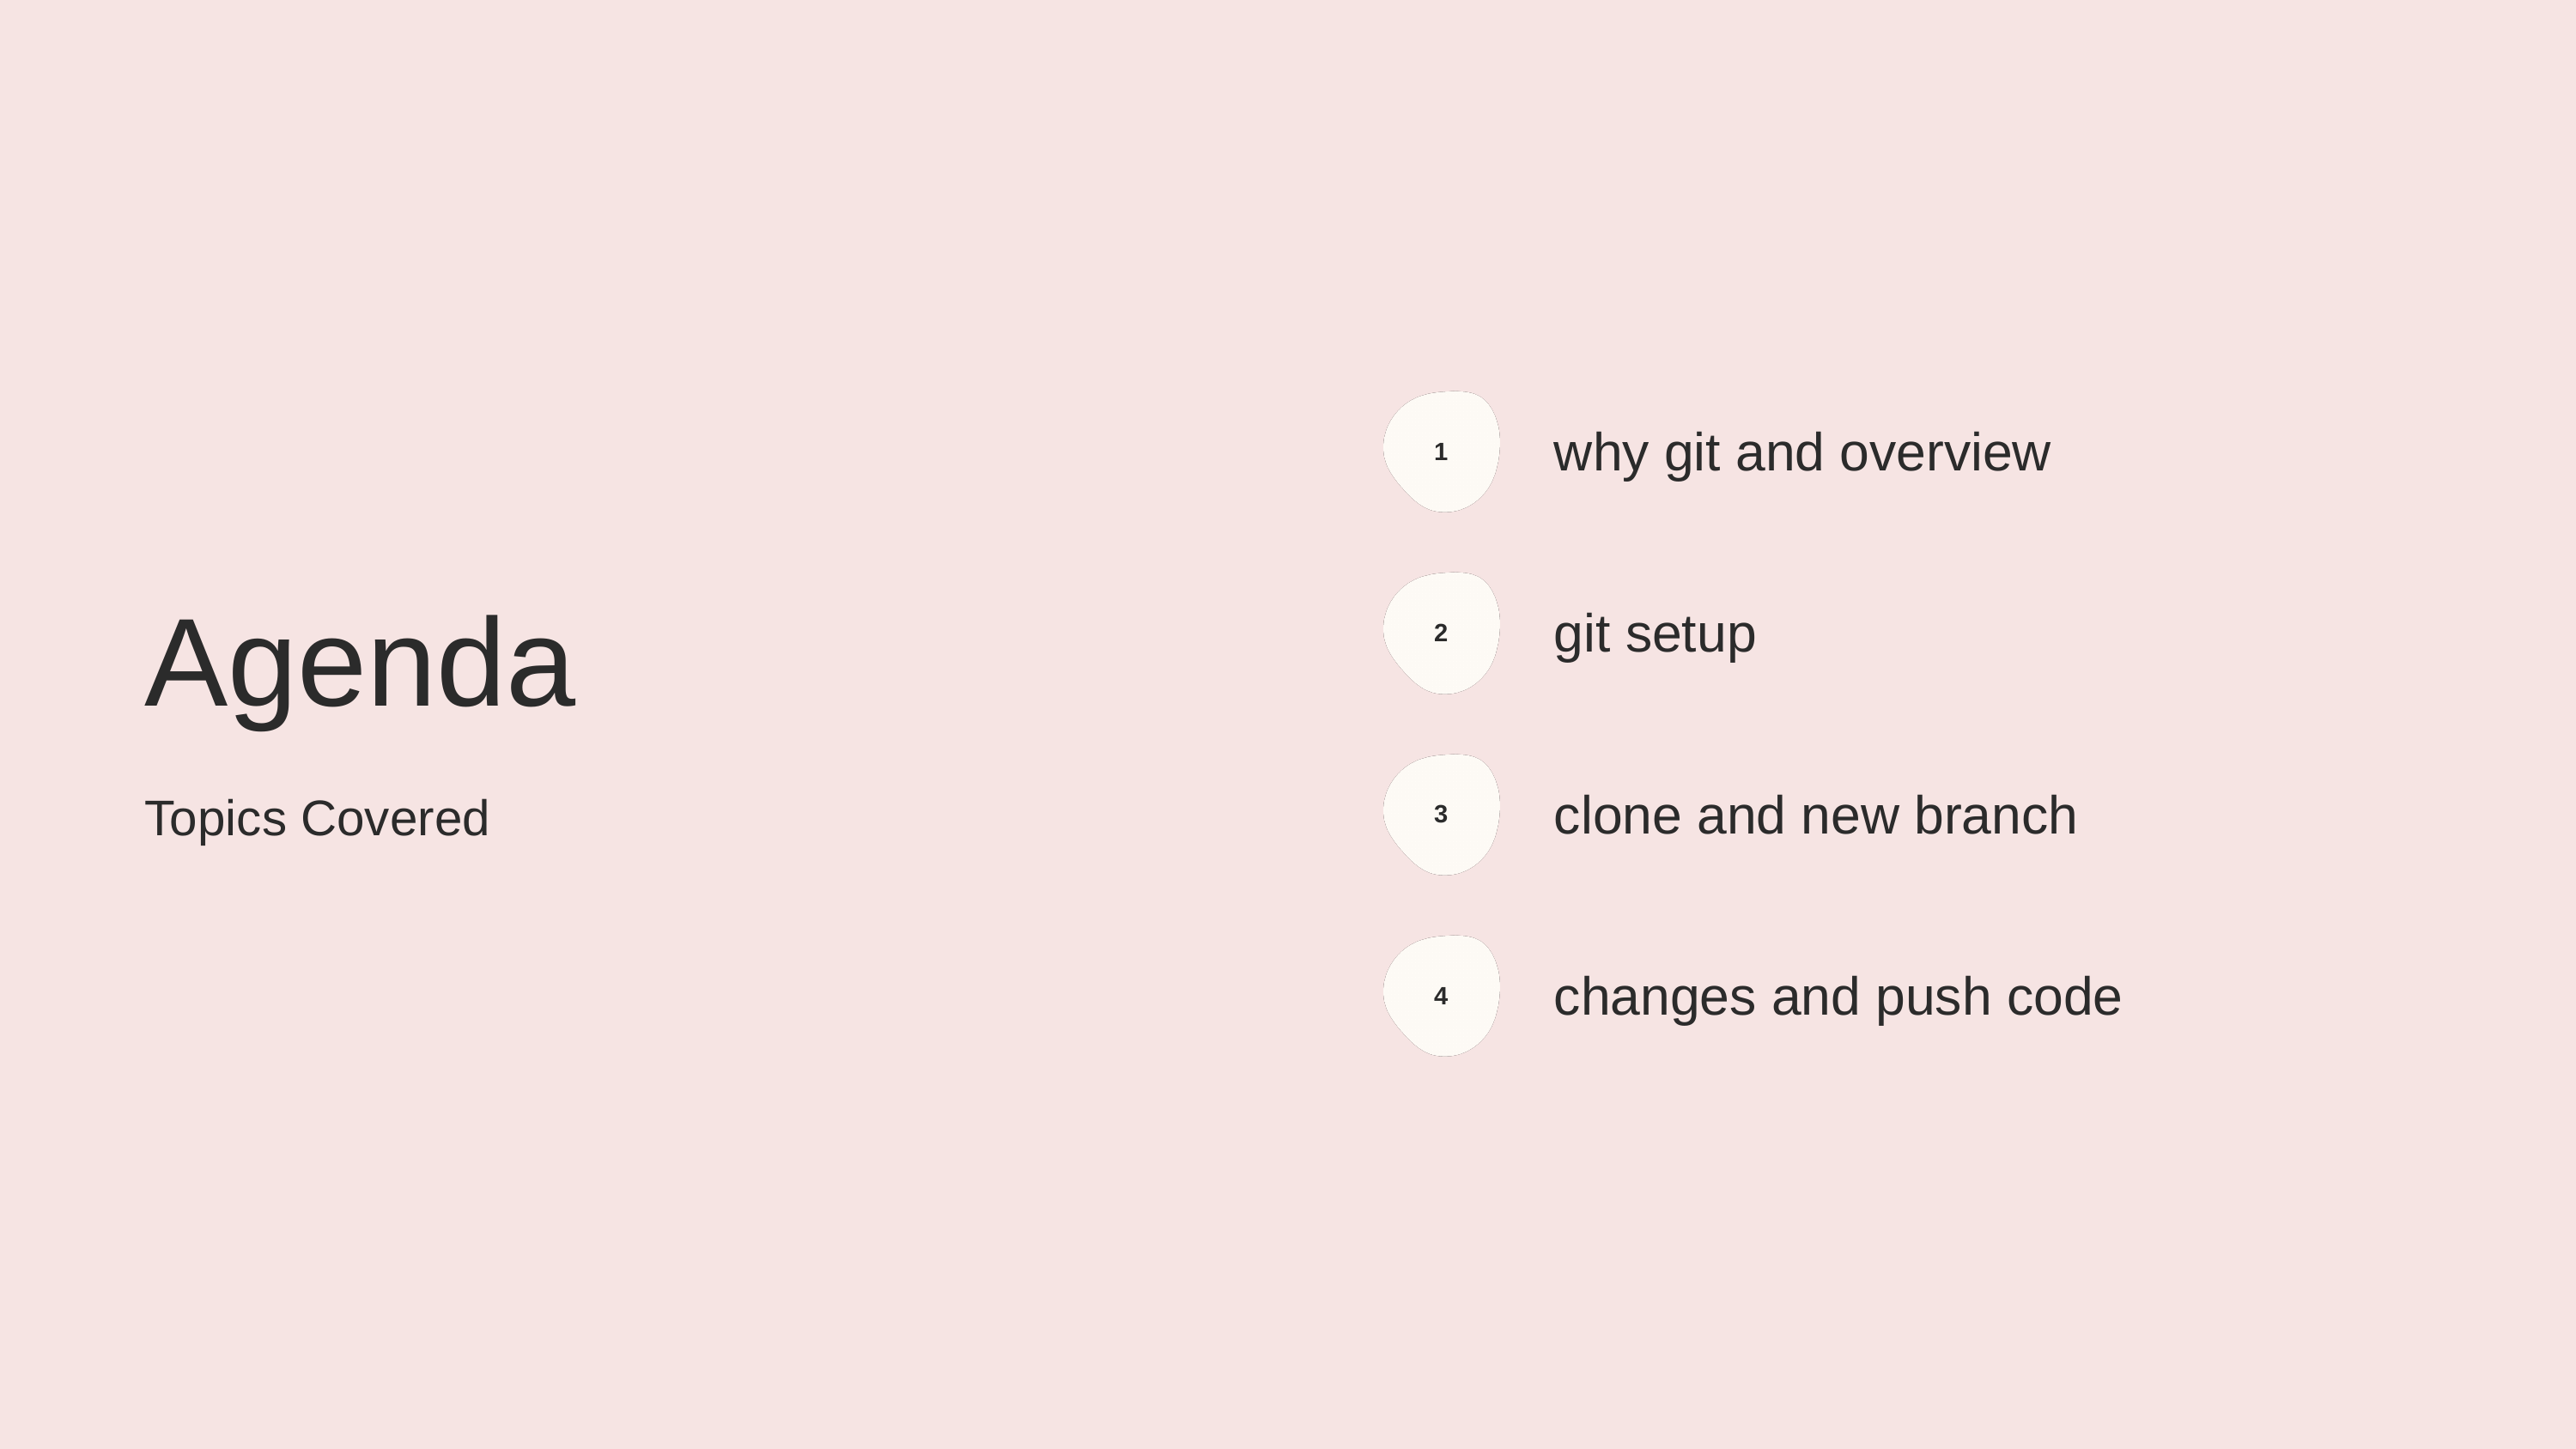

why git and overview
1

git setup
2
Agenda
Topics Covered

clone and new branch
3

changes and push code
4